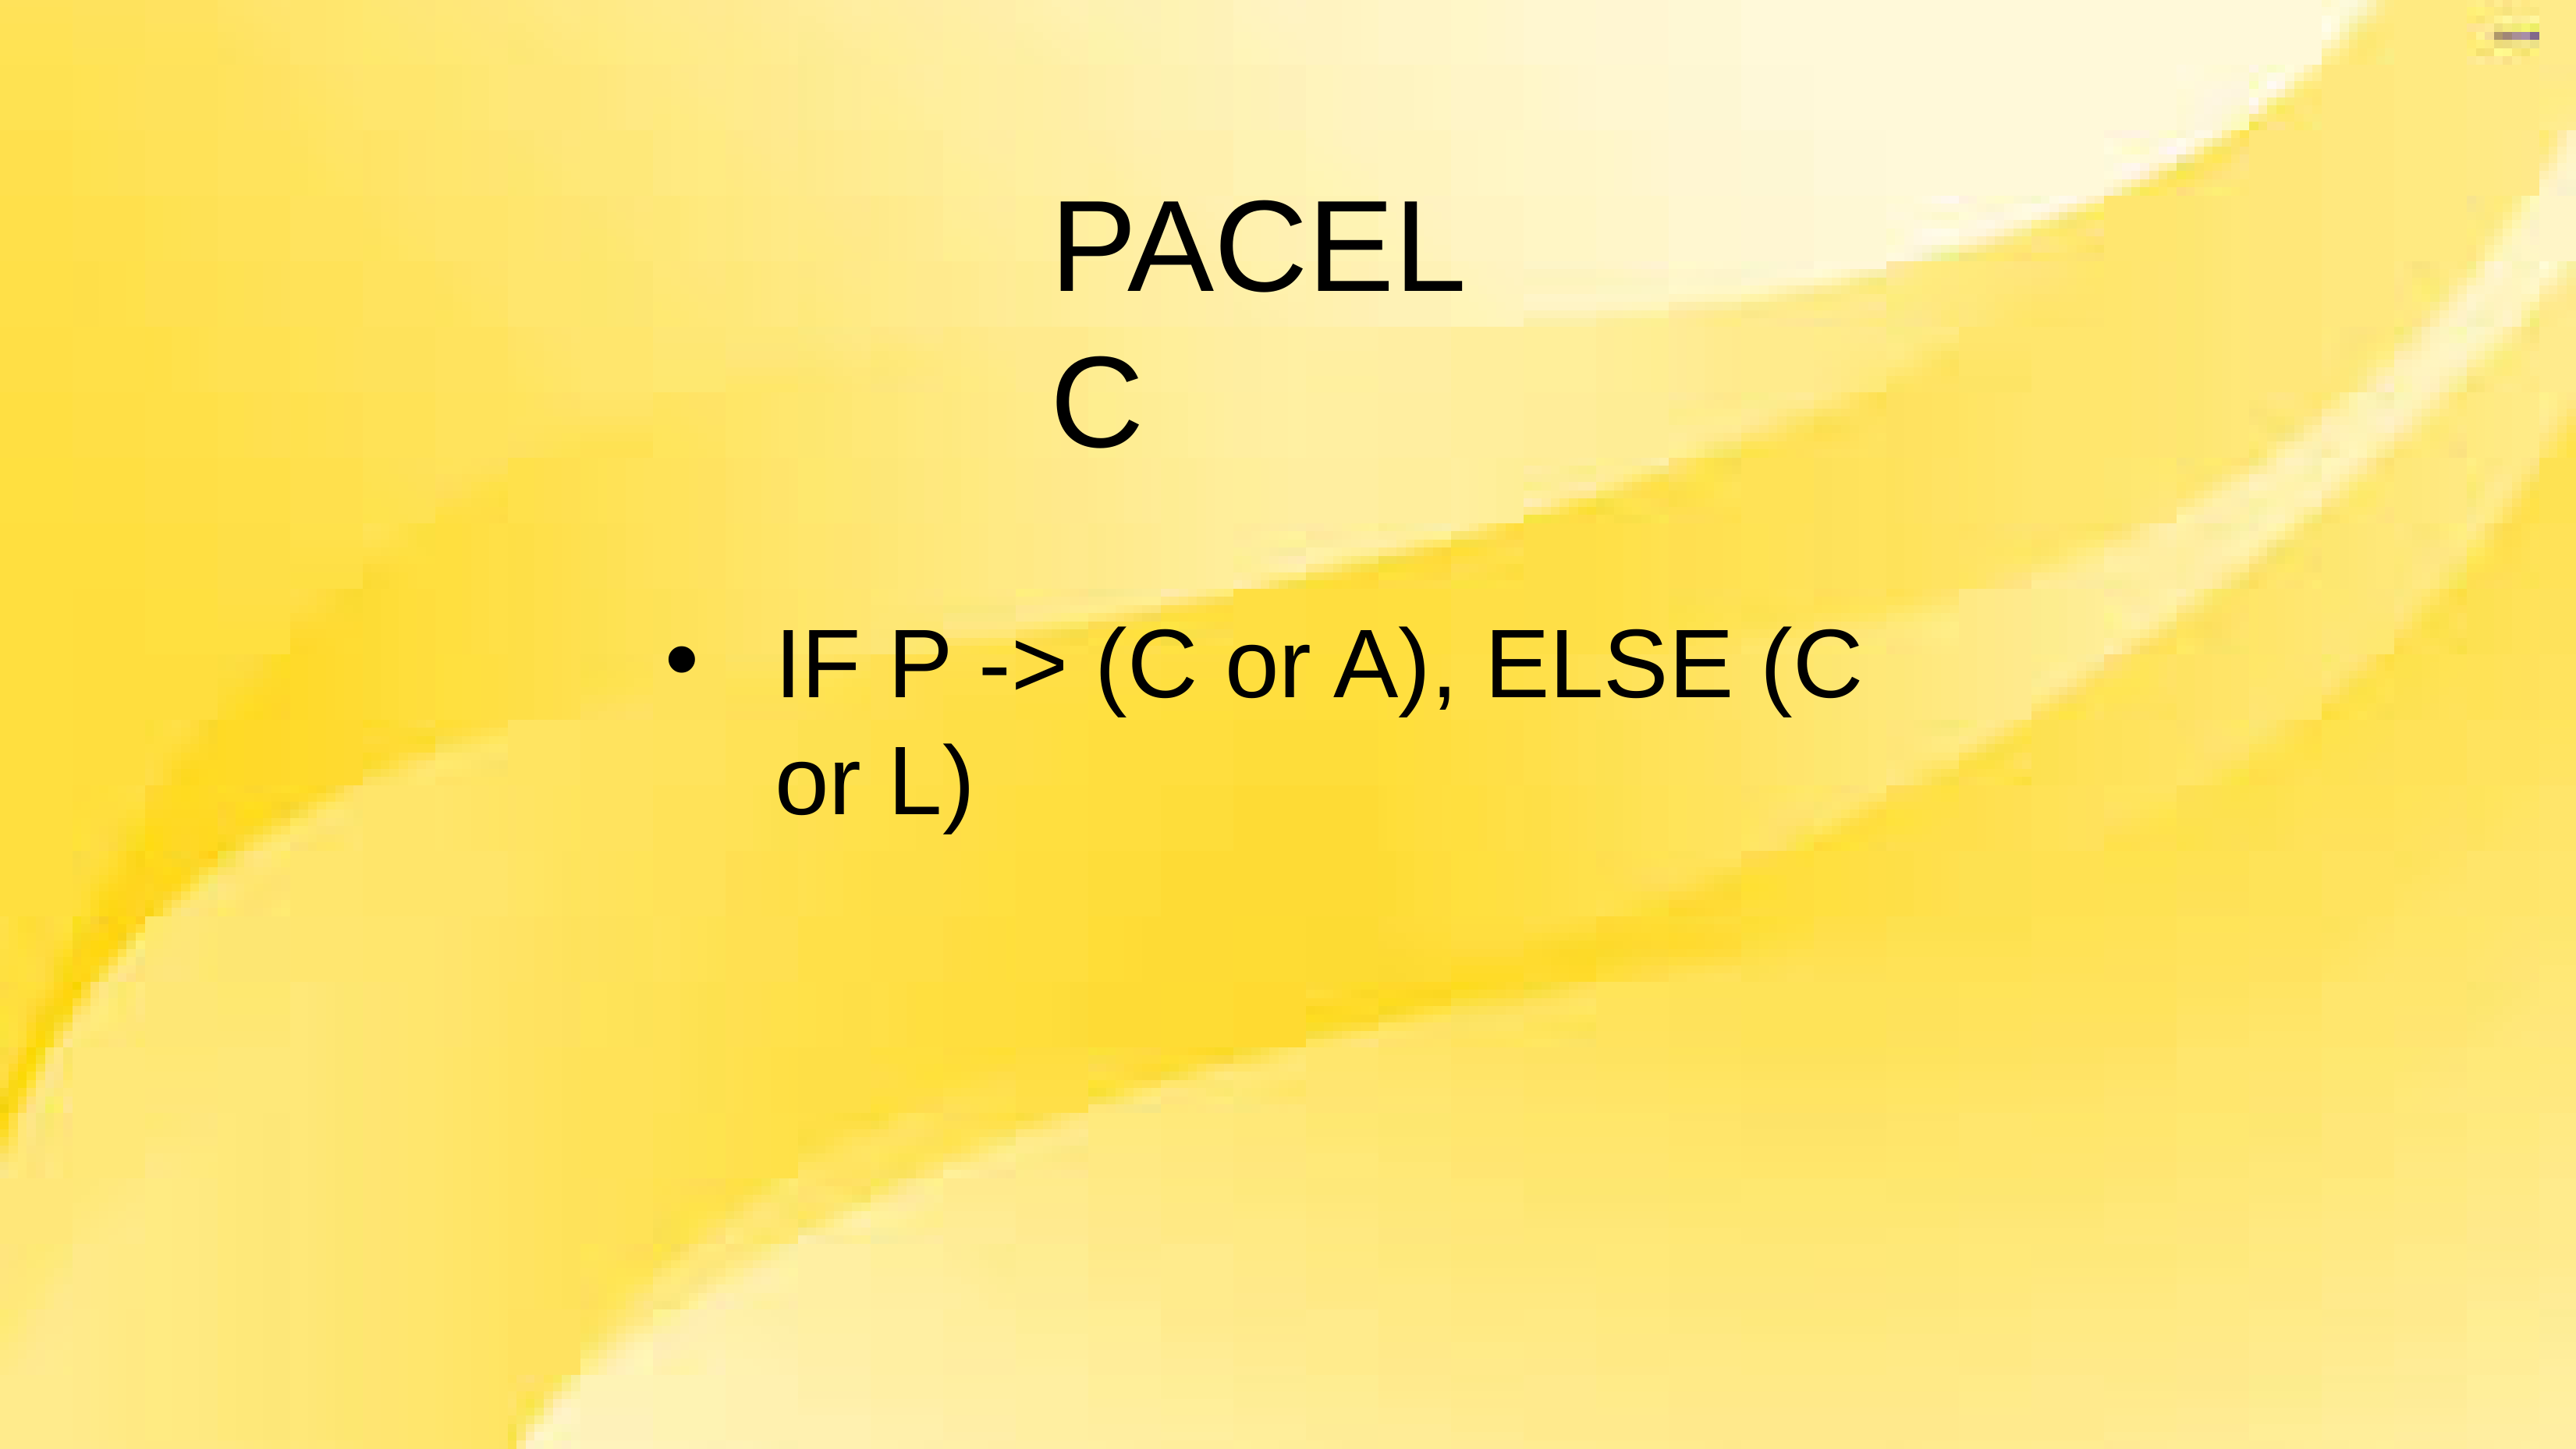

PACELC
IF P -> (C or A), ELSE (C or L)